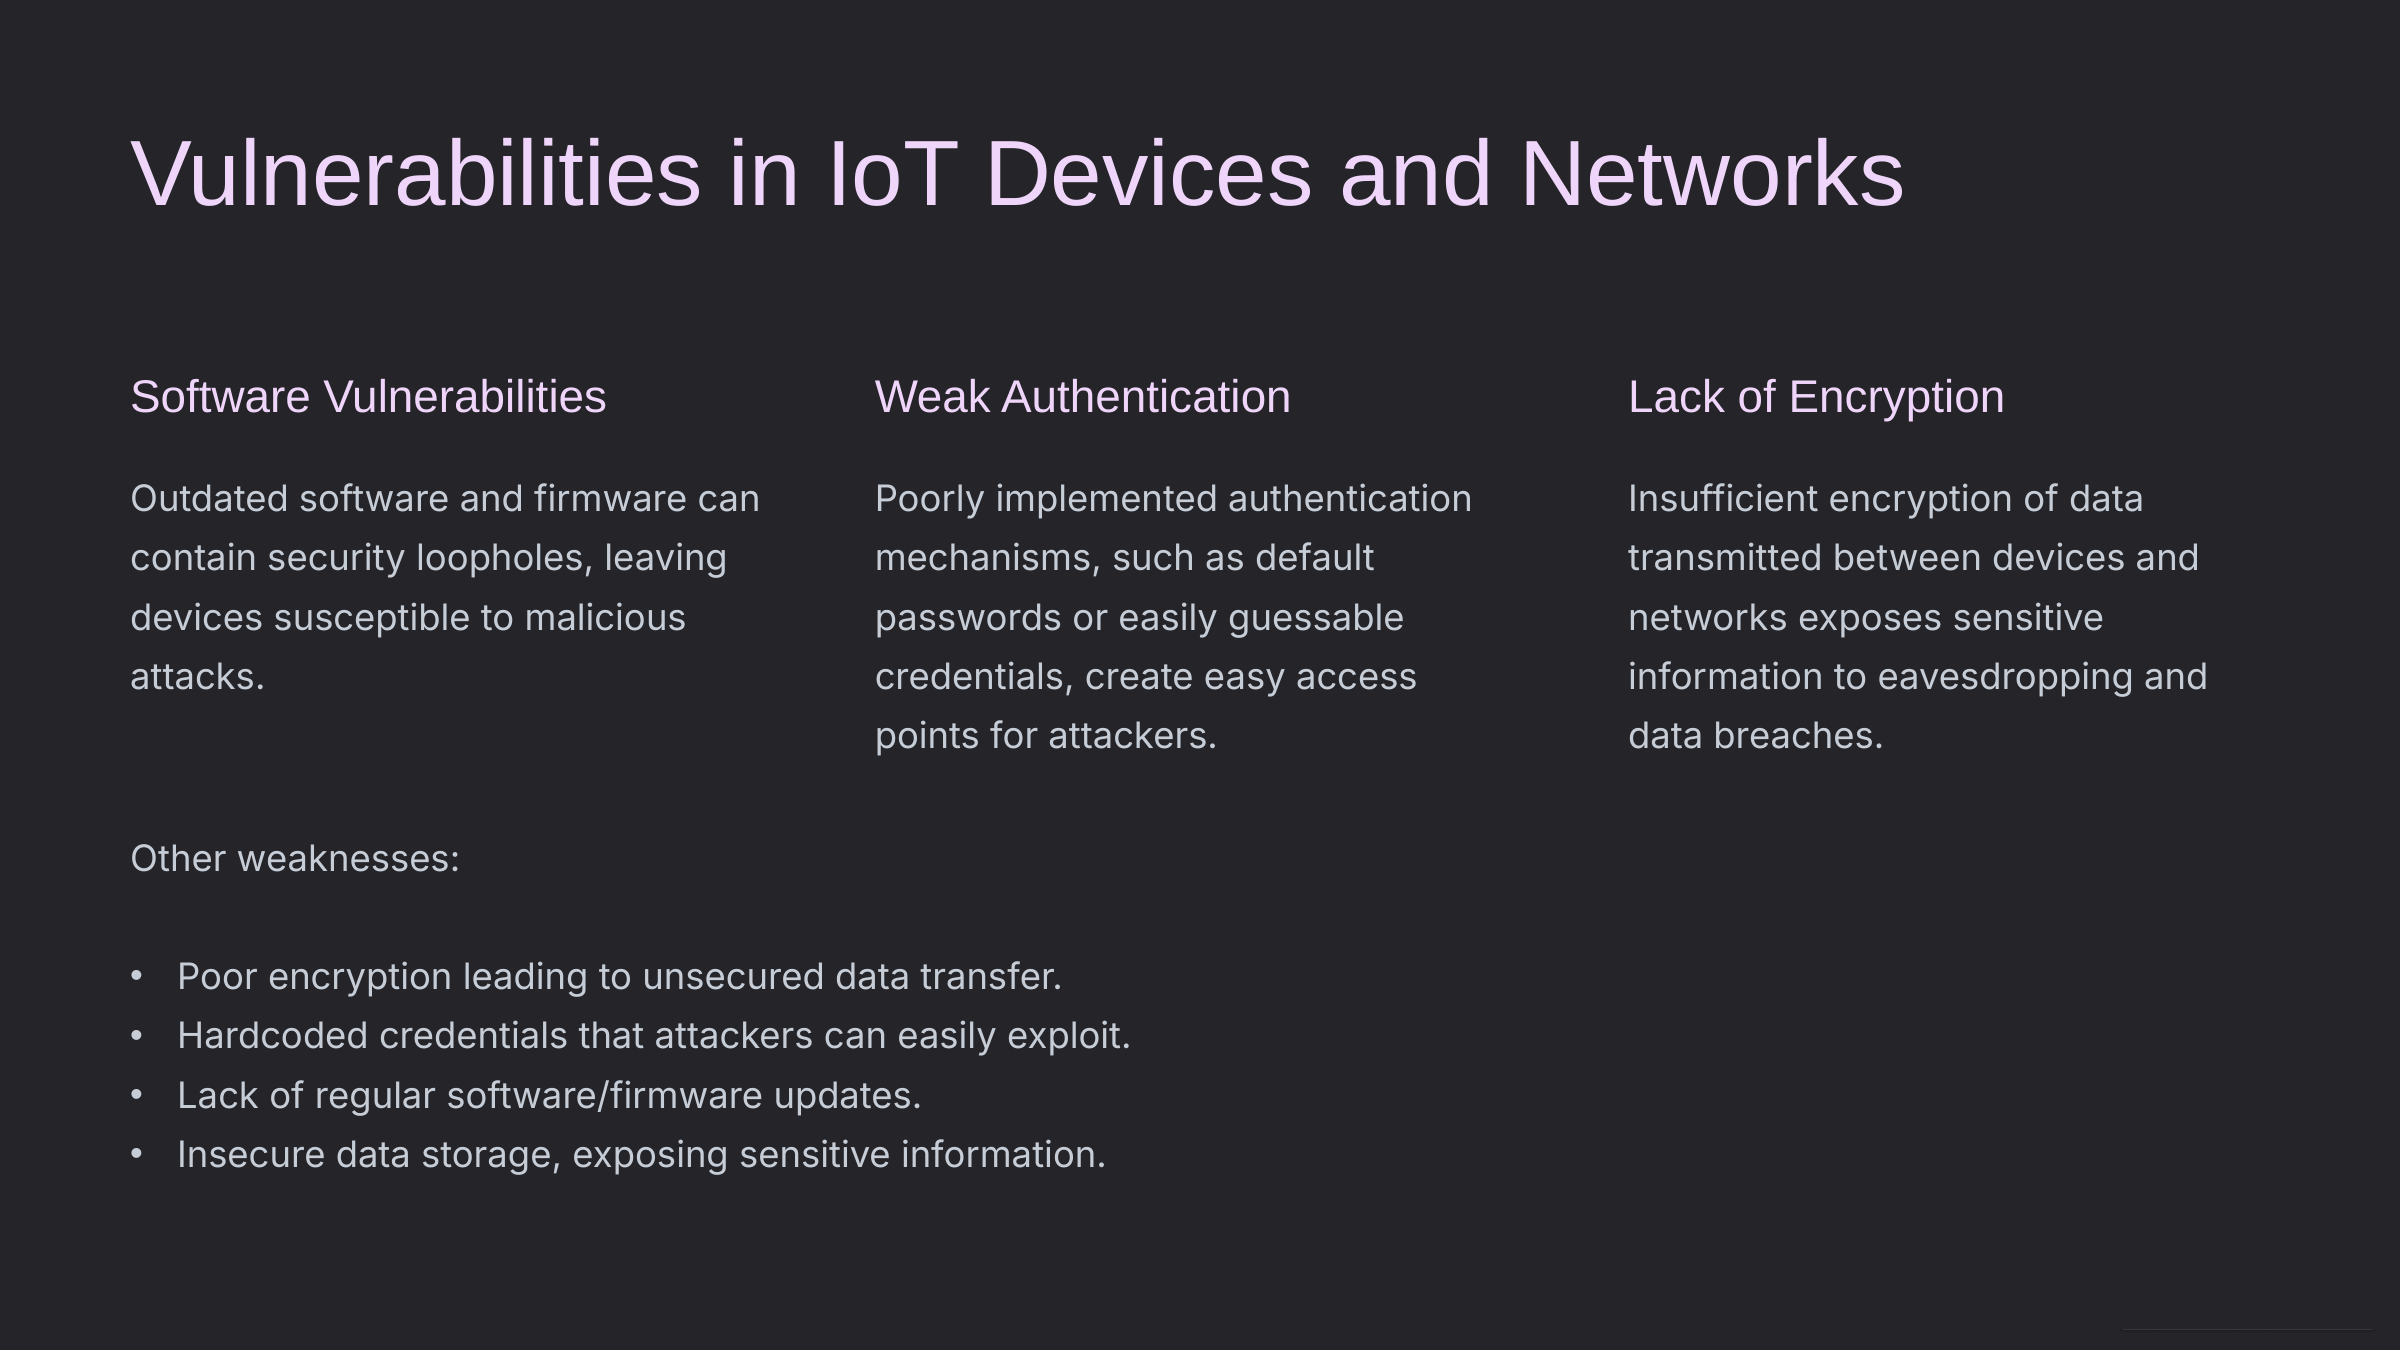

Vulnerabilities in IoT Devices and Networks
Software Vulnerabilities
Weak Authentication
Lack of Encryption
Outdated software and firmware can contain security loopholes, leaving devices susceptible to malicious attacks.
Poorly implemented authentication mechanisms, such as default passwords or easily guessable credentials, create easy access points for attackers.
Insufficient encryption of data transmitted between devices and networks exposes sensitive information to eavesdropping and data breaches.
Other weaknesses:

Poor encryption leading to unsecured data transfer.
Hardcoded credentials that attackers can easily exploit.
Lack of regular software/firmware updates.
Insecure data storage, exposing sensitive information.